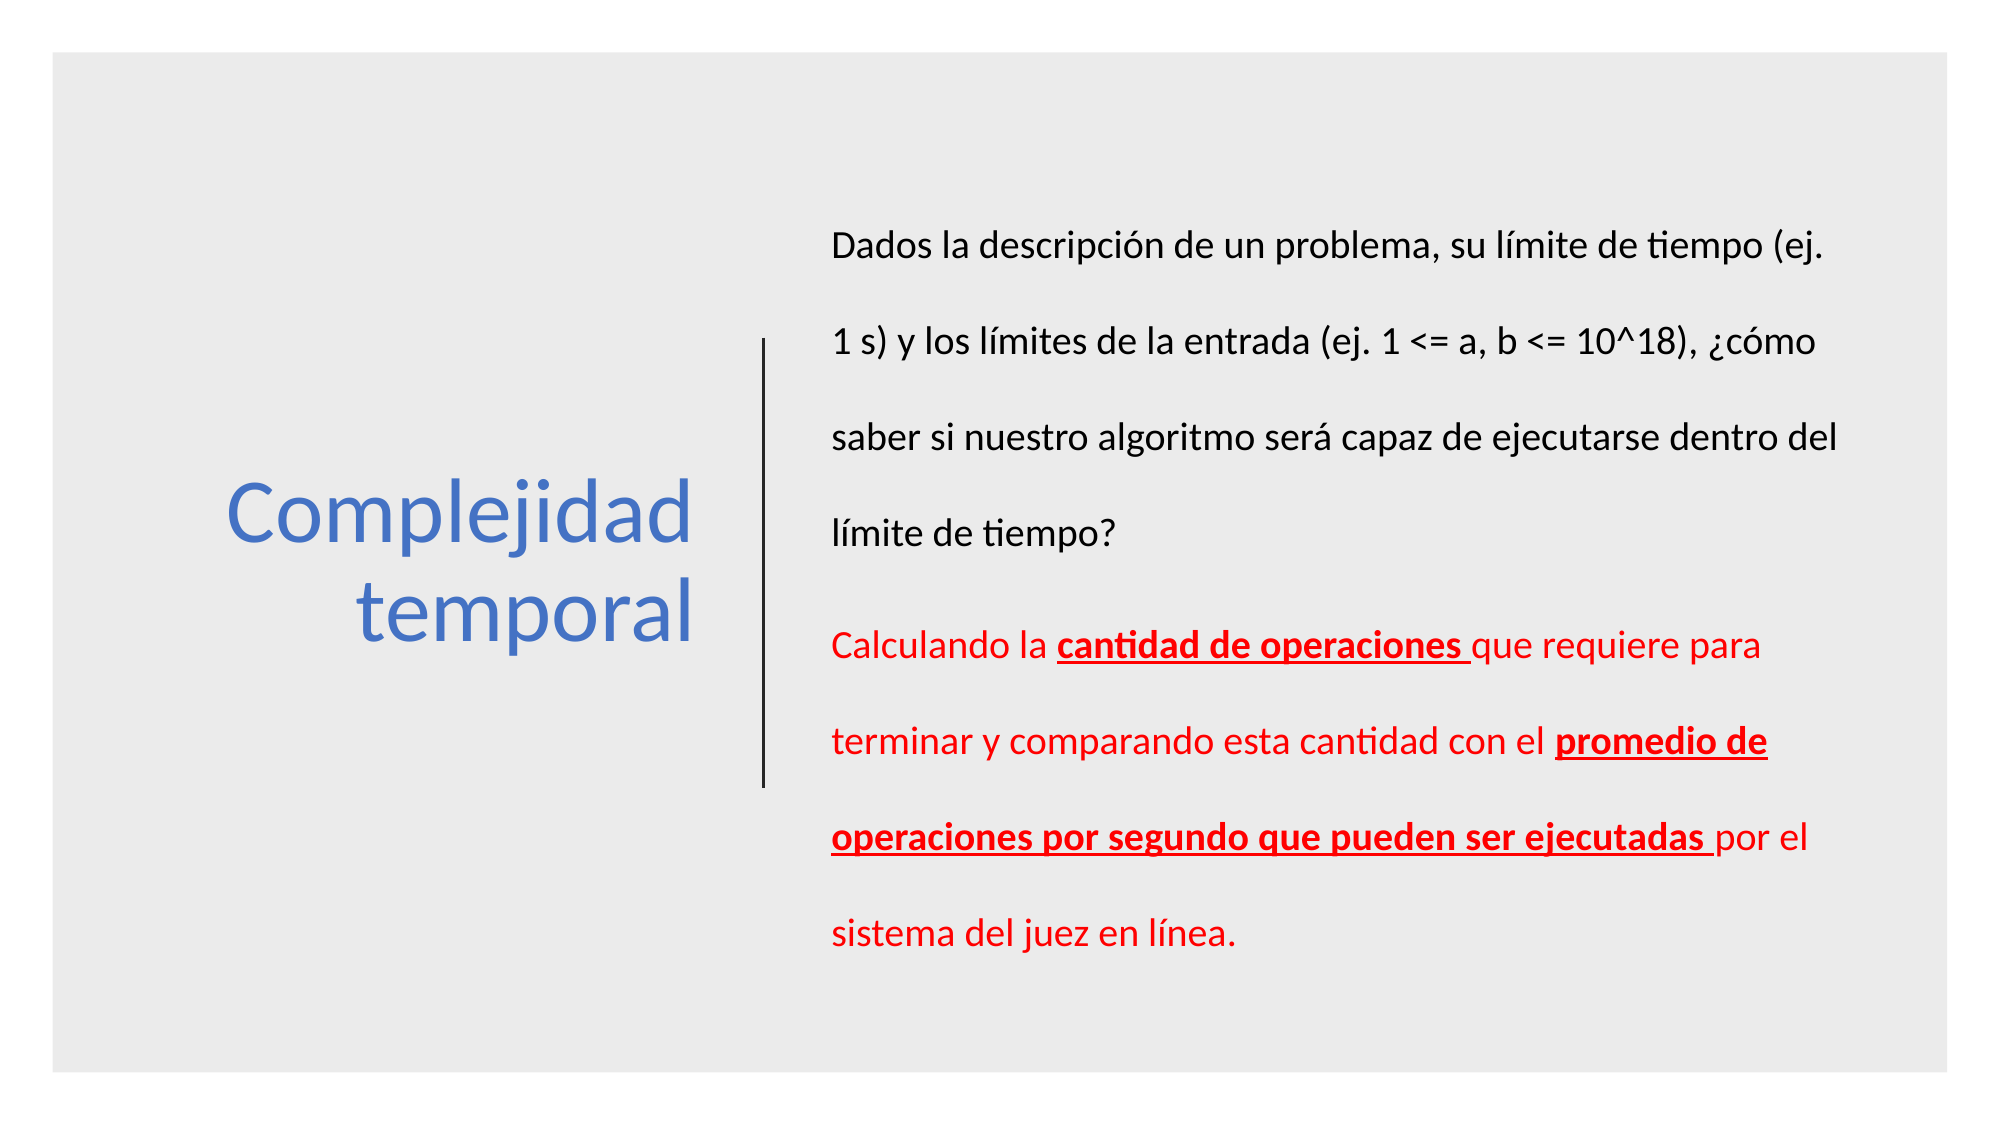

# Complejidad temporal
Dados la descripción de un problema, su límite de tiempo (ej. 1 s) y los límites de la entrada (ej. 1 <= a, b <= 10^18), ¿cómo saber si nuestro algoritmo será capaz de ejecutarse dentro del límite de tiempo?
Calculando la cantidad de operaciones que requiere para terminar y comparando esta cantidad con el promedio de operaciones por segundo que pueden ser ejecutadas por el sistema del juez en línea.